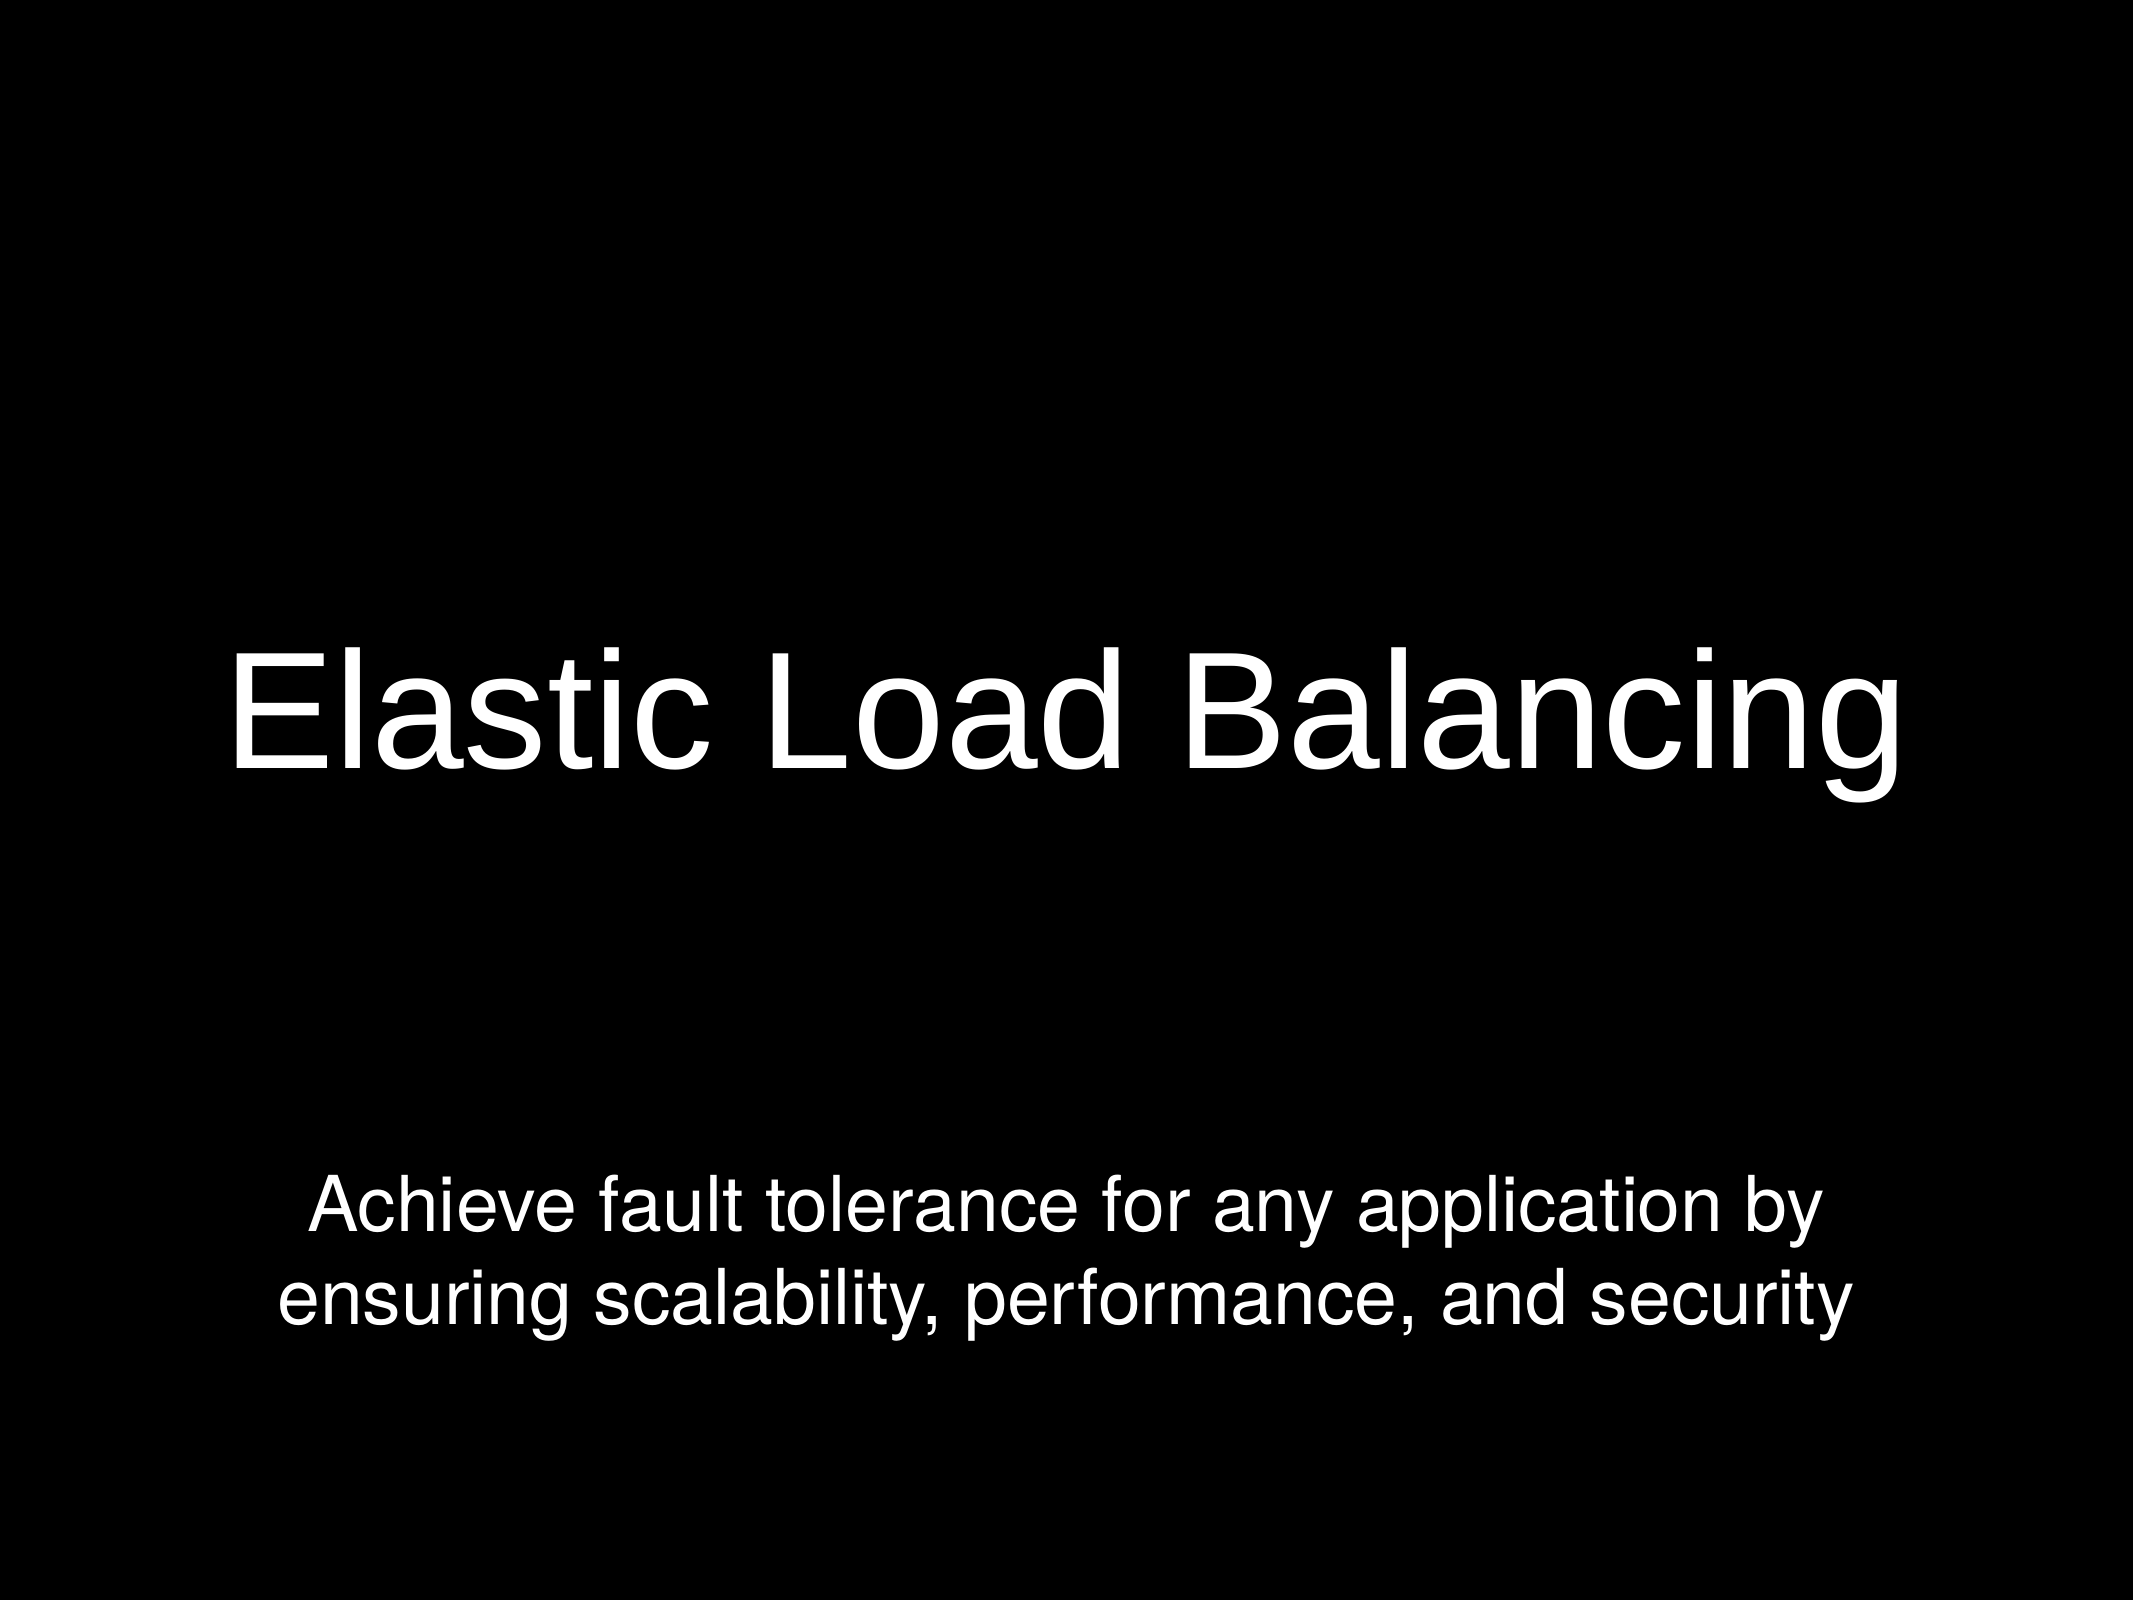

# Elastic Load Balancing
Achieve fault tolerance for any application by ensuring scalability, performance, and security